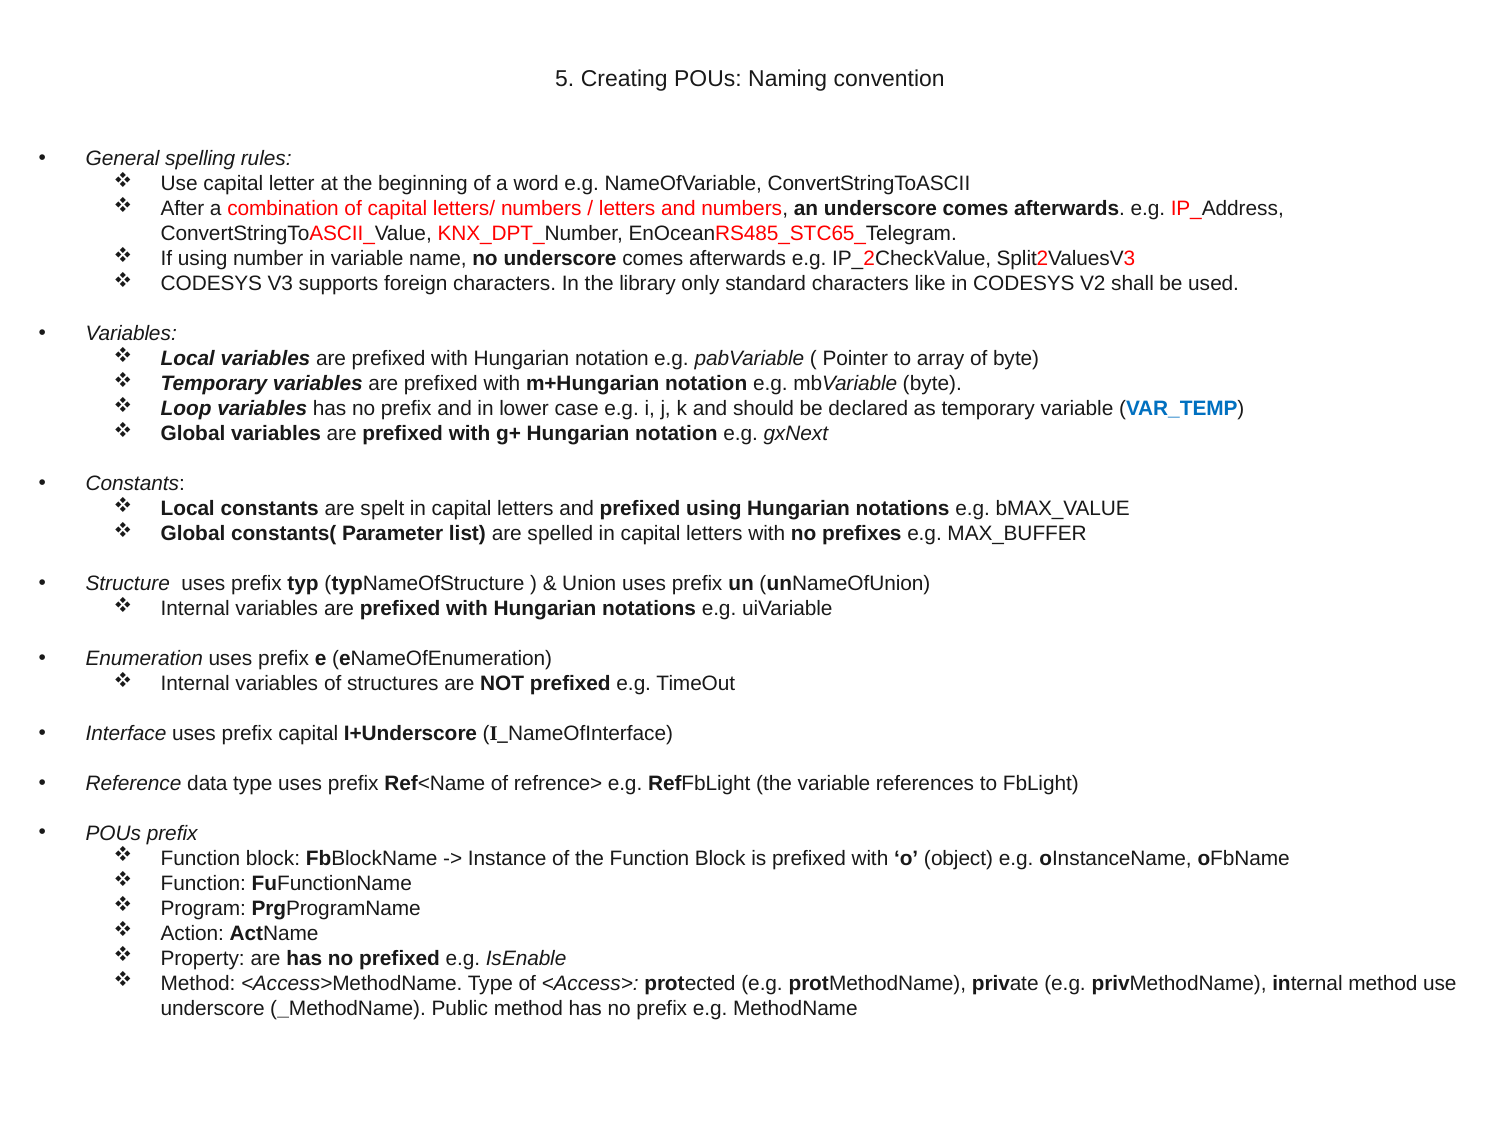

# 5. Creating POUs: Naming convention
General spelling rules:
Use capital letter at the beginning of a word e.g. NameOfVariable, ConvertStringToASCII
After a combination of capital letters/ numbers / letters and numbers, an underscore comes afterwards. e.g. IP_Address, ConvertStringToASCII_Value, KNX_DPT_Number, EnOceanRS485_STC65_Telegram.
If using number in variable name, no underscore comes afterwards e.g. IP_2CheckValue, Split2ValuesV3
CODESYS V3 supports foreign characters. In the library only standard characters like in CODESYS V2 shall be used.

Variables:
Local variables are prefixed with Hungarian notation e.g. pabVariable ( Pointer to array of byte)
Temporary variables are prefixed with m+Hungarian notation e.g. mbVariable (byte).
Loop variables has no prefix and in lower case e.g. i, j, k and should be declared as temporary variable (VAR_TEMP)
Global variables are prefixed with g+ Hungarian notation e.g. gxNext

Constants:
Local constants are spelt in capital letters and prefixed using Hungarian notations e.g. bMAX_VALUE
Global constants( Parameter list) are spelled in capital letters with no prefixes e.g. MAX_BUFFER

Structure  uses prefix typ (typNameOfStructure ) & Union uses prefix un (unNameOfUnion)
Internal variables are prefixed with Hungarian notations e.g. uiVariable

Enumeration uses prefix e (eNameOfEnumeration)
Internal variables of structures are NOT prefixed e.g. TimeOut

Interface uses prefix capital I+Underscore (I_NameOfInterface)

Reference data type uses prefix Ref<Name of refrence> e.g. RefFbLight (the variable references to FbLight)

POUs prefix
Function block: FbBlockName -> Instance of the Function Block is prefixed with ‘o’ (object) e.g. oInstanceName, oFbName
Function: FuFunctionName
Program: PrgProgramName
Action: ActName
Property: are has no prefixed e.g. IsEnable
Method: <Access>MethodName. Type of <Access>: protected (e.g. protMethodName), private (e.g. privMethodName), internal method use underscore (_MethodName). Public method has no prefix e.g. MethodName